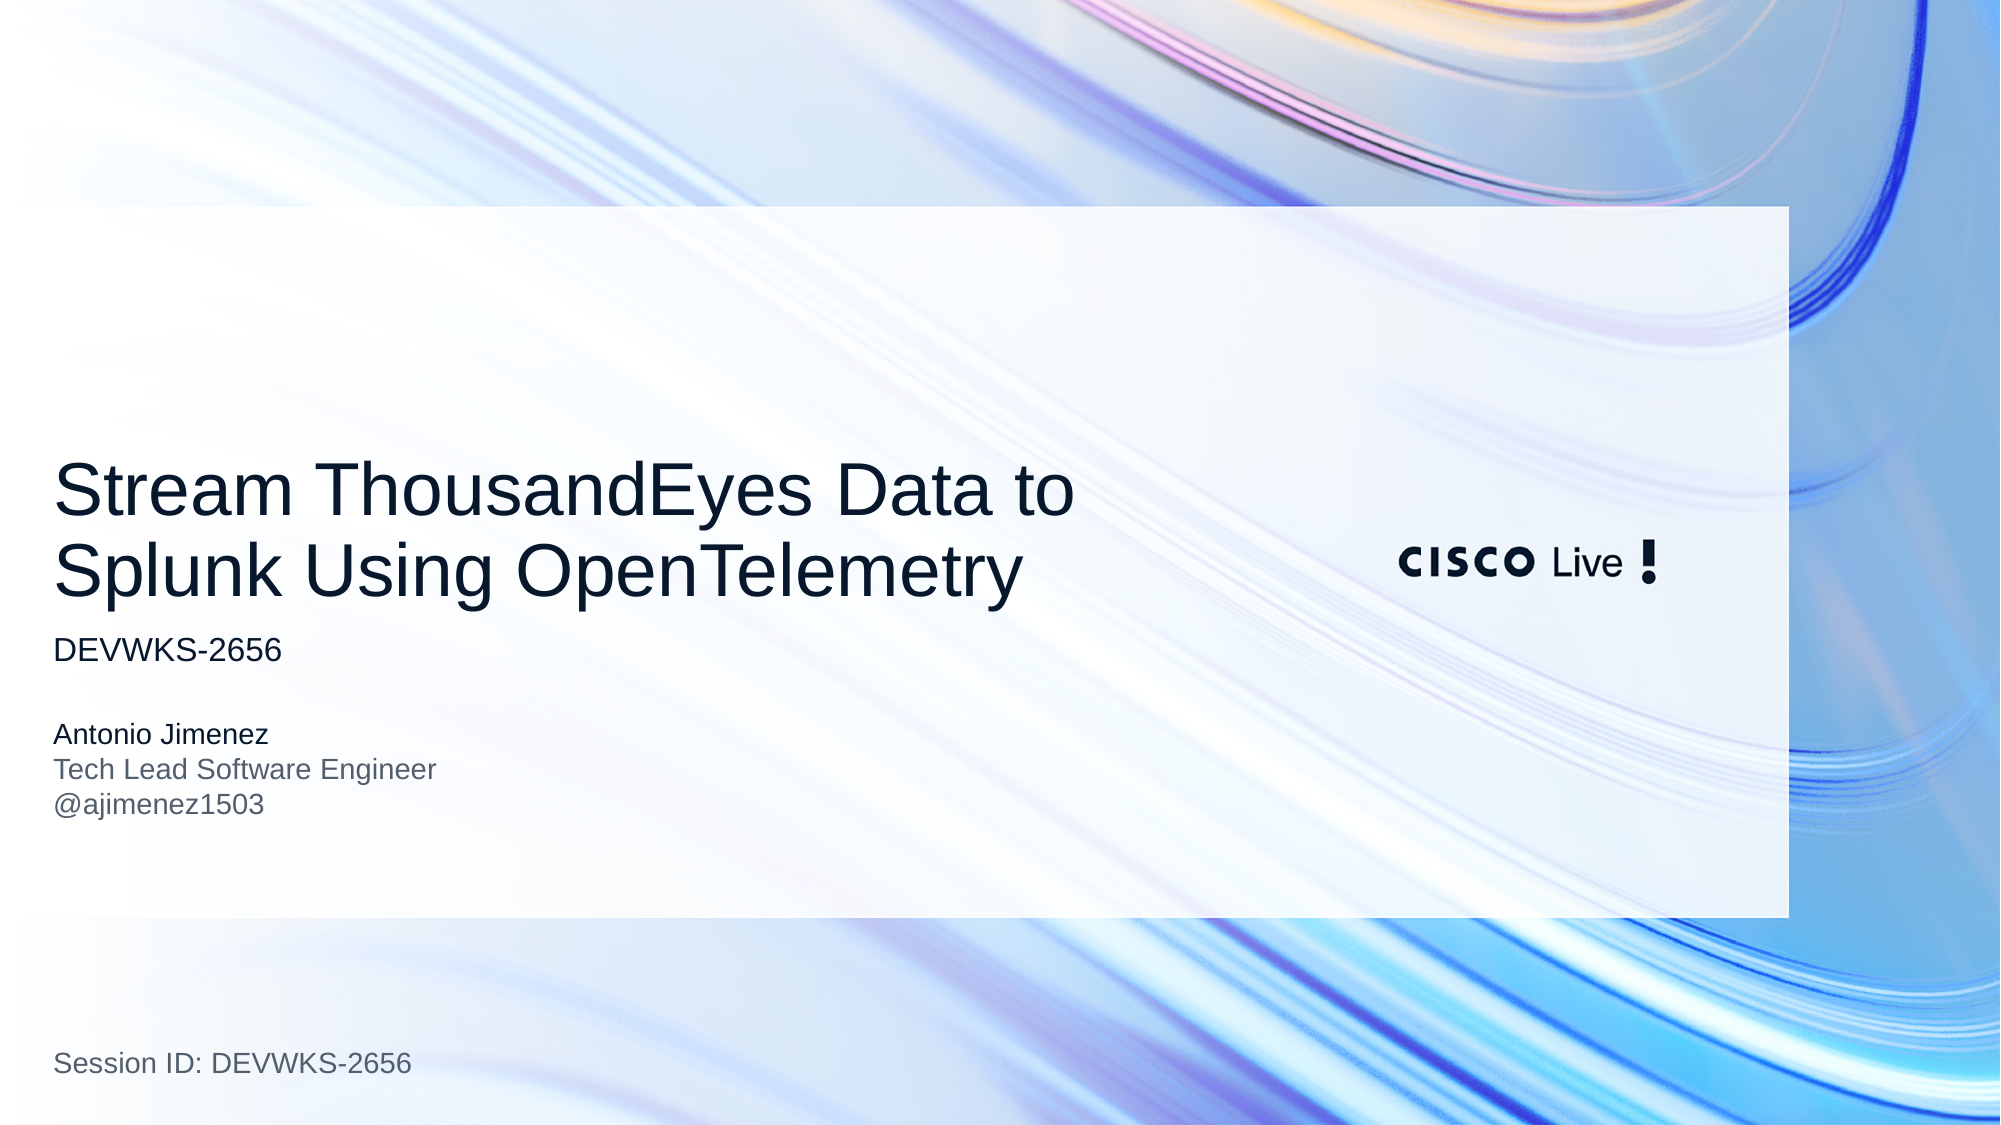

# Stream ThousandEyes Data to Splunk Using OpenTelemetry
DEVWKS-2656

Antonio Jimenez
Tech Lead Software Engineer
@ajimenez1503
Session ID: DEVWKS-2656